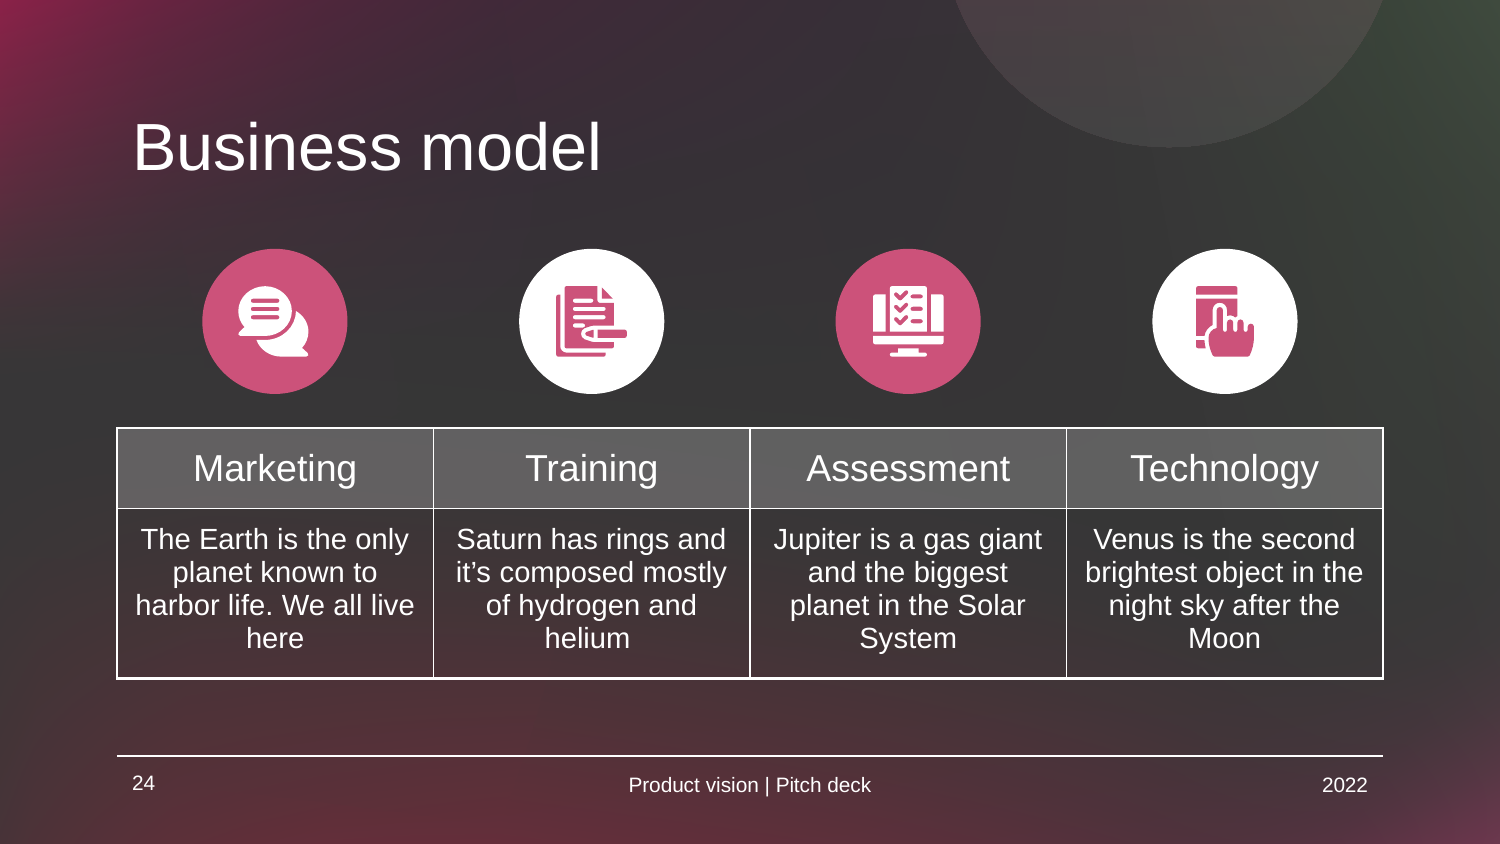

# Business model

| Marketing | Training | Assessment | Technology |
| --- | --- | --- | --- |
| The Earth is the only planet known to harbor life. We all live here | Saturn has rings and it’s composed mostly of hydrogen and helium | Jupiter is a gas giant and the biggest planet in the Solar System | Venus is the second brightest object in the night sky after the Moon |
24
Product vision | Pitch deck
2022